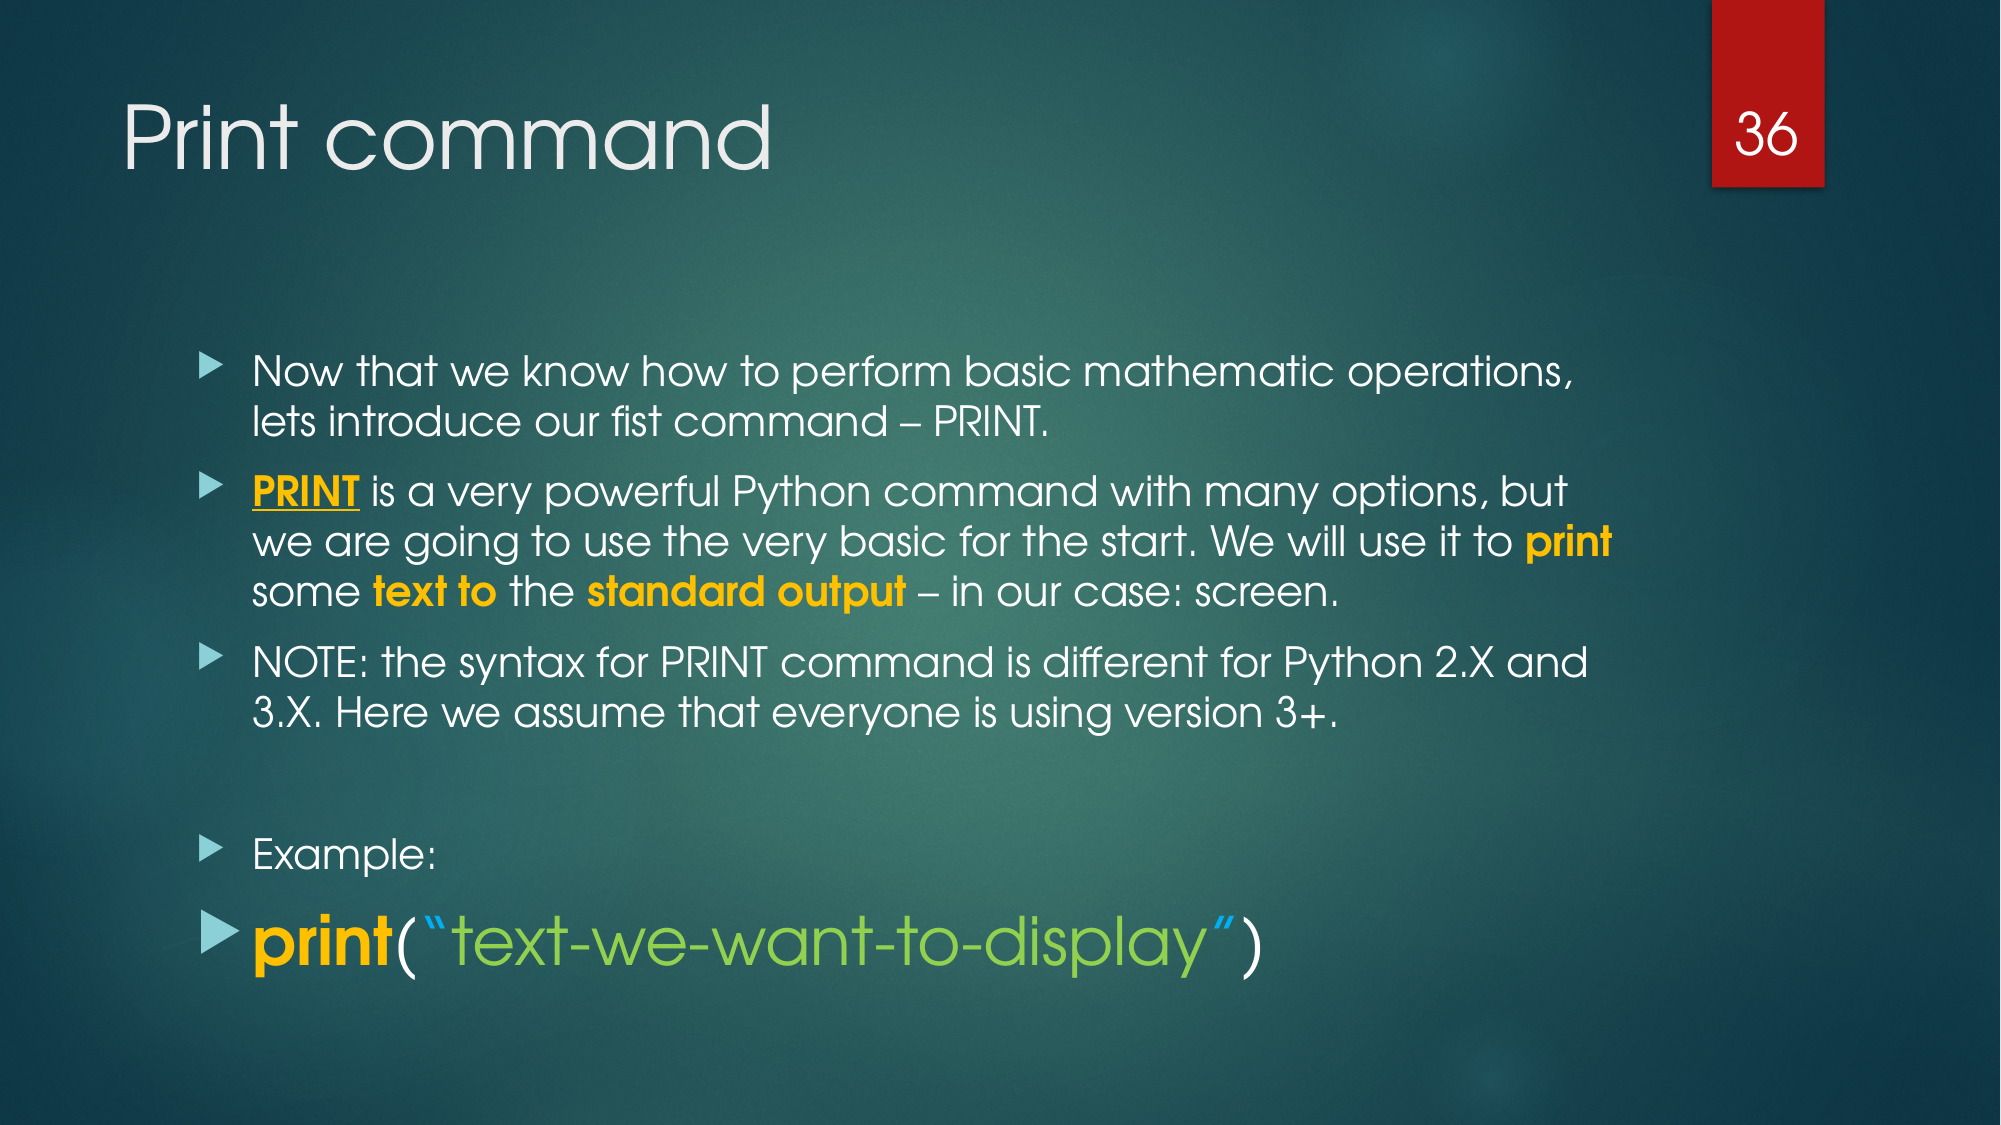

36
# Print command
Now that we know how to perform basic mathematic operations, lets introduce our fist command – PRINT.
PRINT is a very powerful Python command with many options, but we are going to use the very basic for the start. We will use it to print some text to the standard output – in our case: screen.
NOTE: the syntax for PRINT command is different for Python 2.X and 3.X. Here we assume that everyone is using version 3+.

Example:
print(“text-we-want-to-display”)